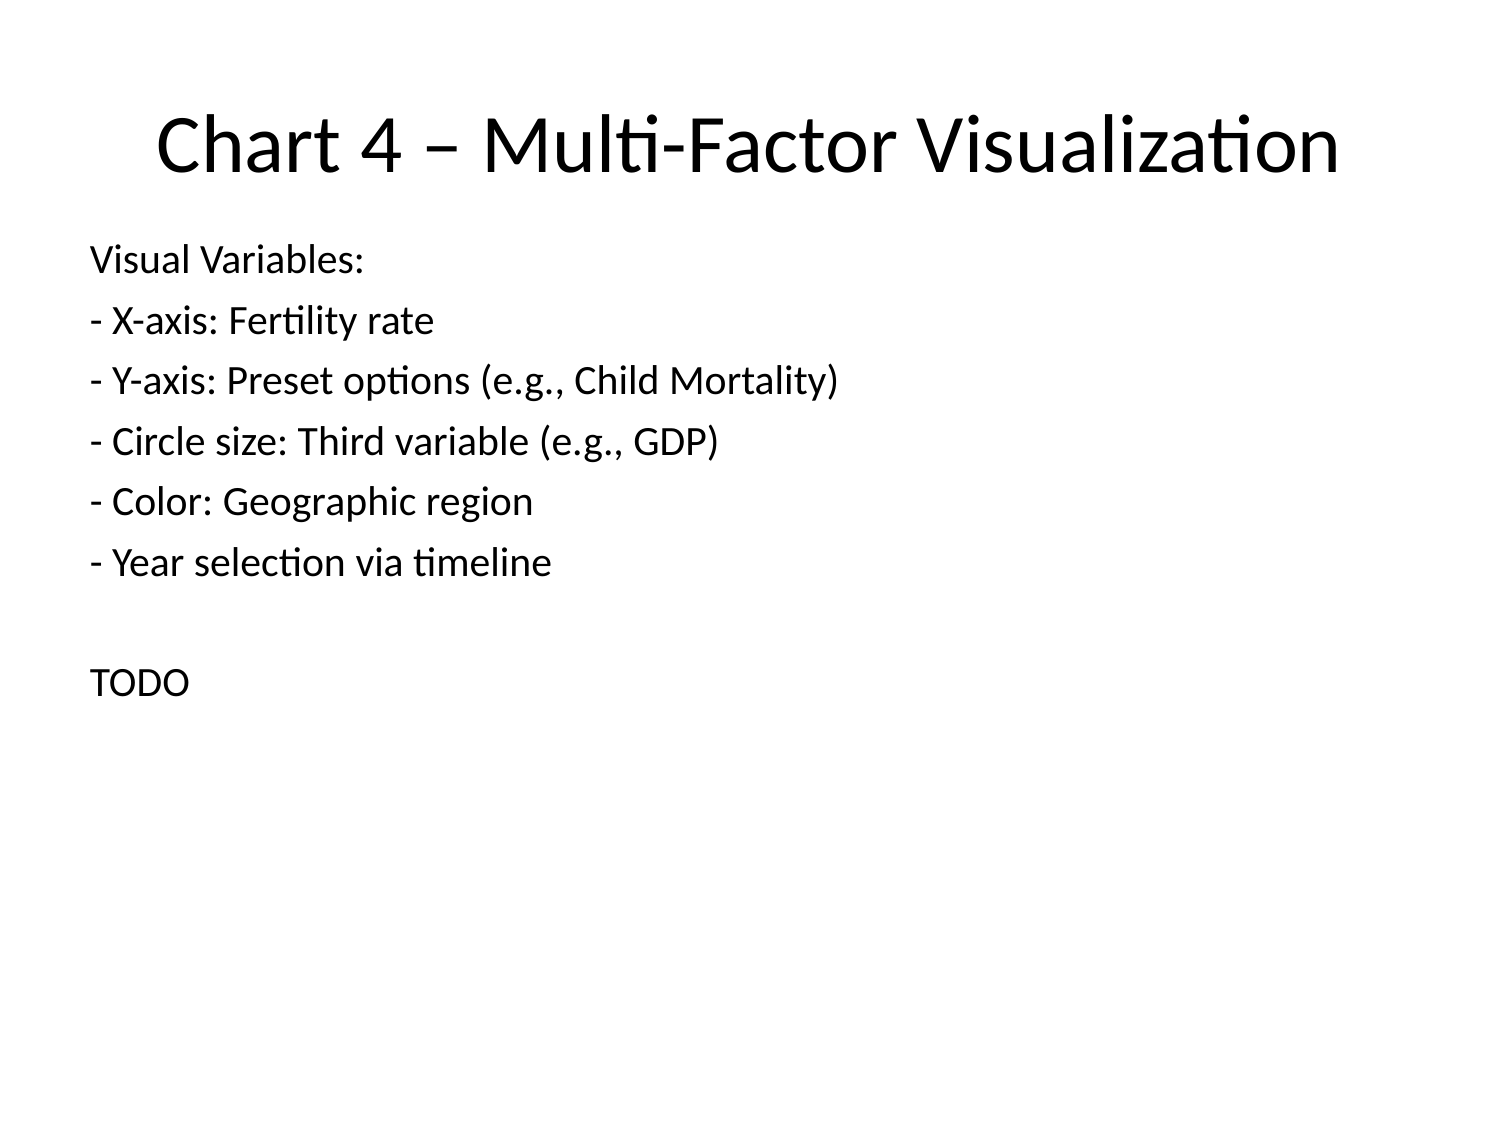

# Chart 4 – Multi-Factor Visualization
Visual Variables:
- X-axis: Fertility rate
- Y-axis: Preset options (e.g., Child Mortality)
- Circle size: Third variable (e.g., GDP)
- Color: Geographic region
- Year selection via timeline

TODO